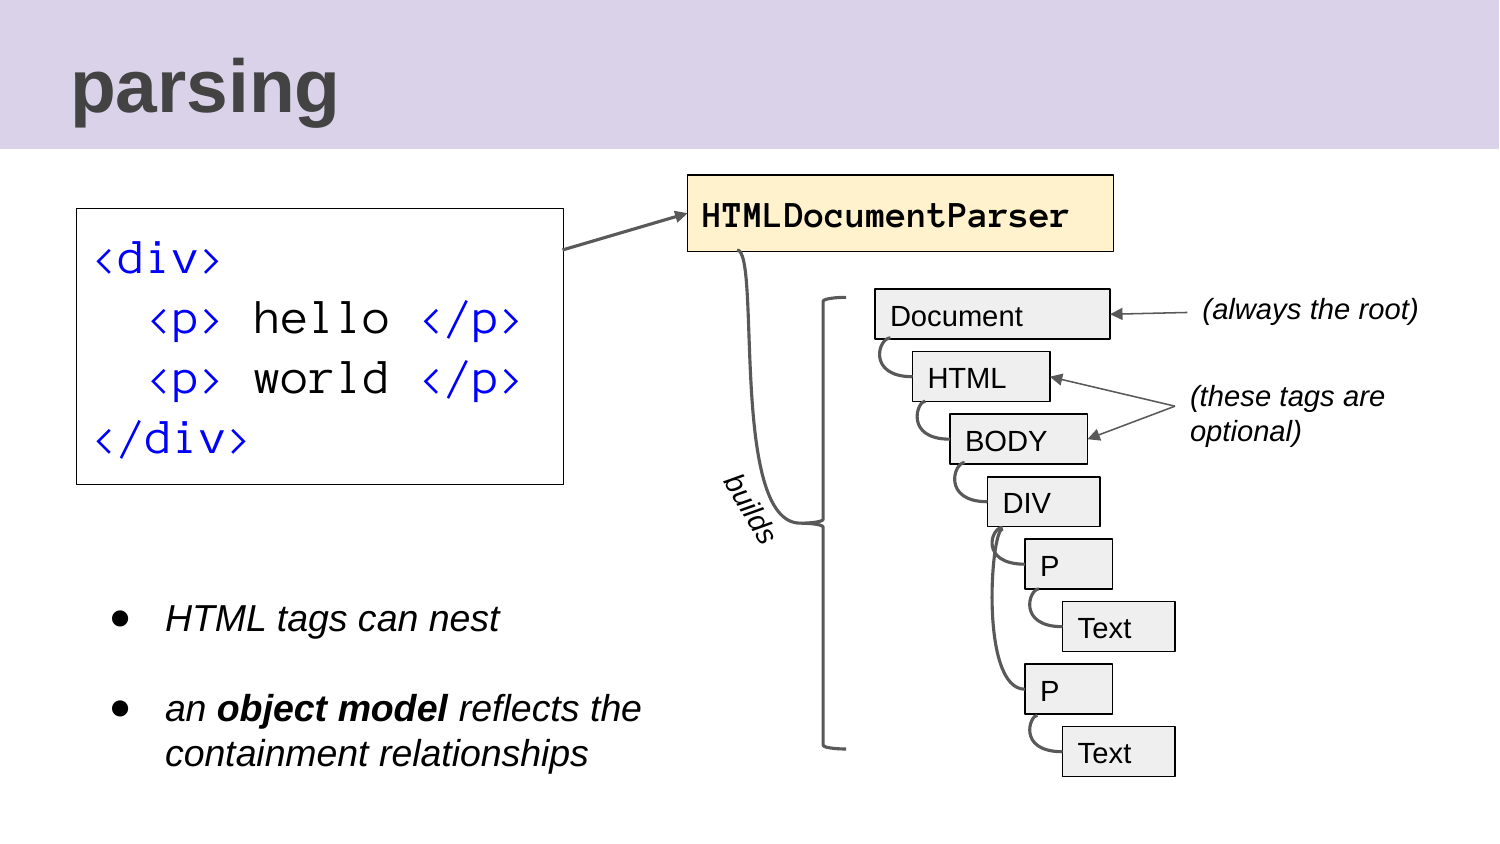

parsing
HTMLDocumentParser
<div>
  <p> hello </p>
  <p> world </p>
</div>
(always the root)
Document

HTML
(these tags are optional)
BODY
DIV
builds
P
HTML tags can nest
an object model reflects the containment relationships
Text
P
Text